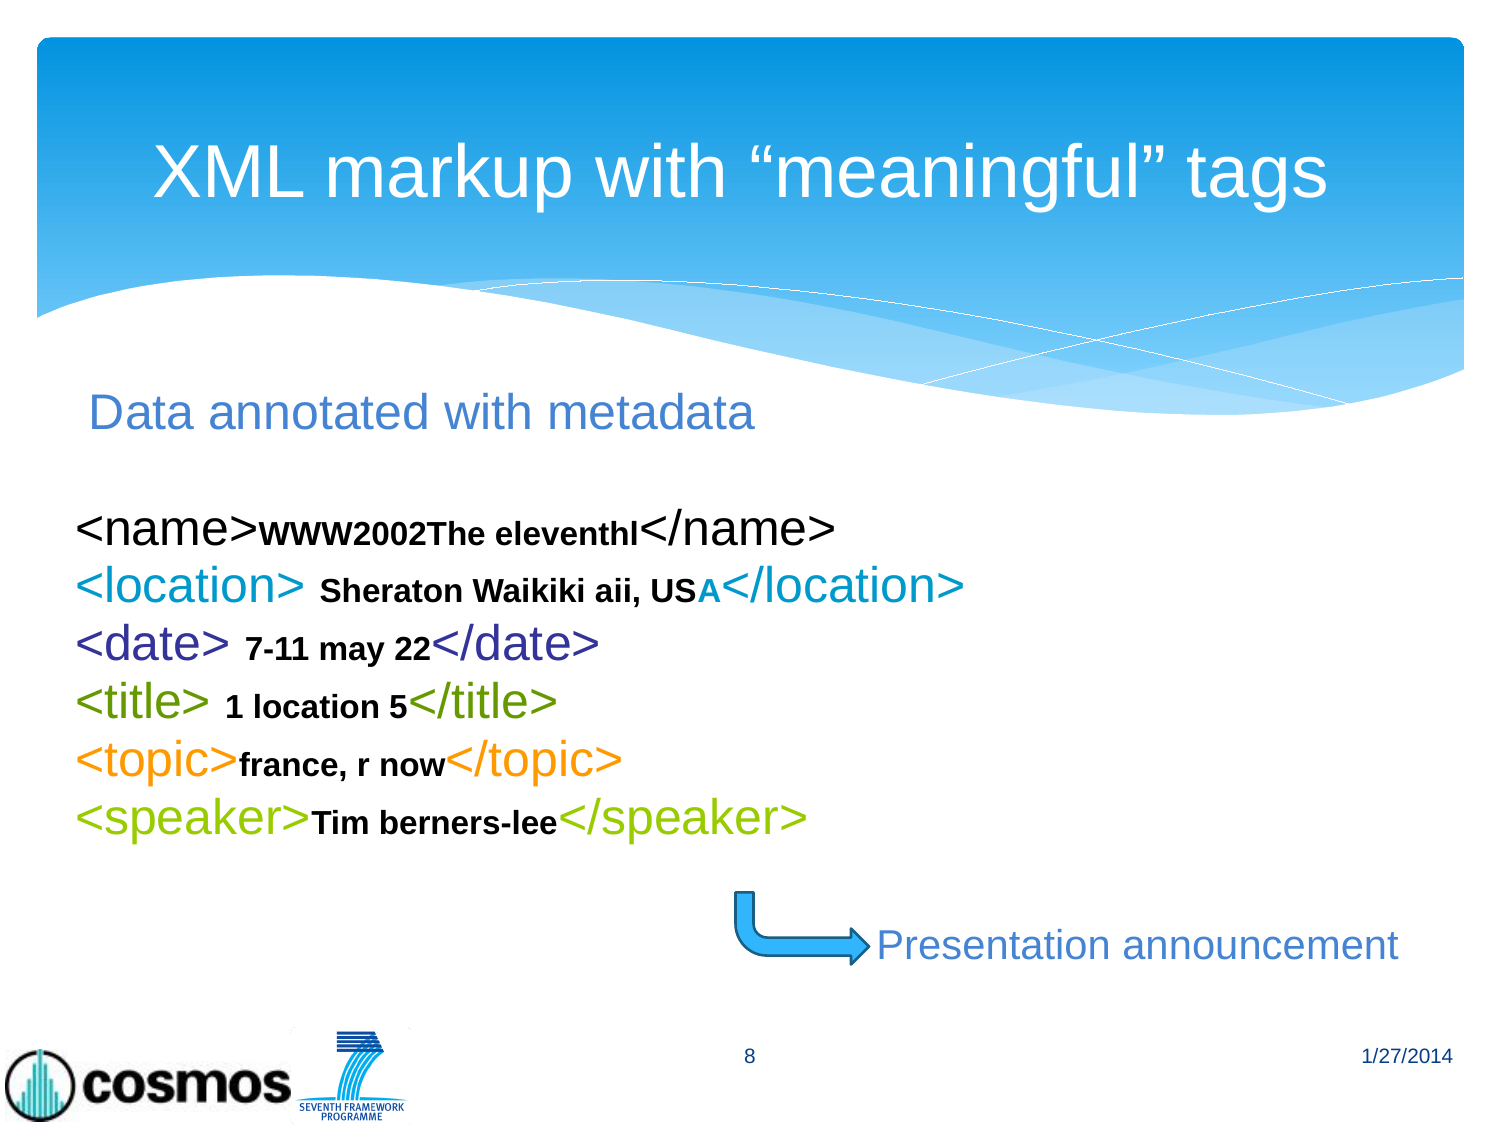

# XML markup with “meaningful” tags
 Data annotated with metadata

<name>WWW2002The eleventhl</name>
<location> Sheraton Waikiki aii, USA</location>
<date> 7-11 may 22</date>
<title> 1 location 5</title>
<topic>france, r now</topic>
<speaker>Tim berners-lee</speaker>

Presentation announcement
8

1/27/2014